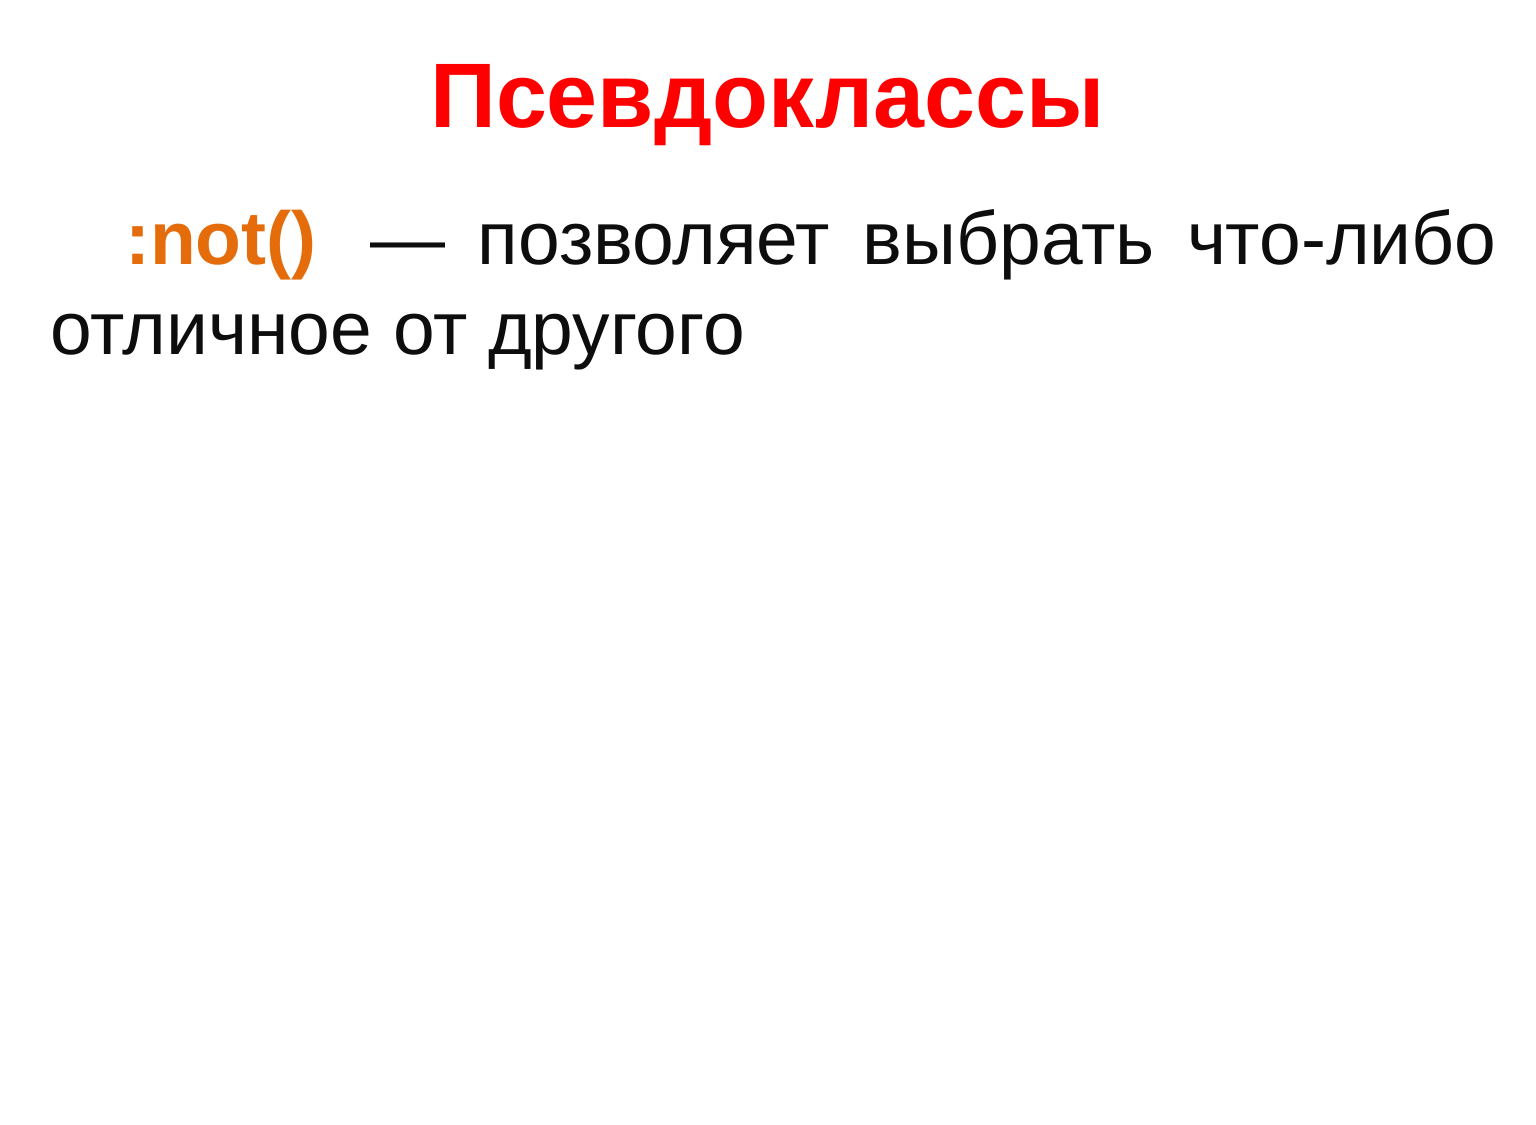

# Псевдоклассы

:not()  — позволяет выбрать что-либо отличное от другого